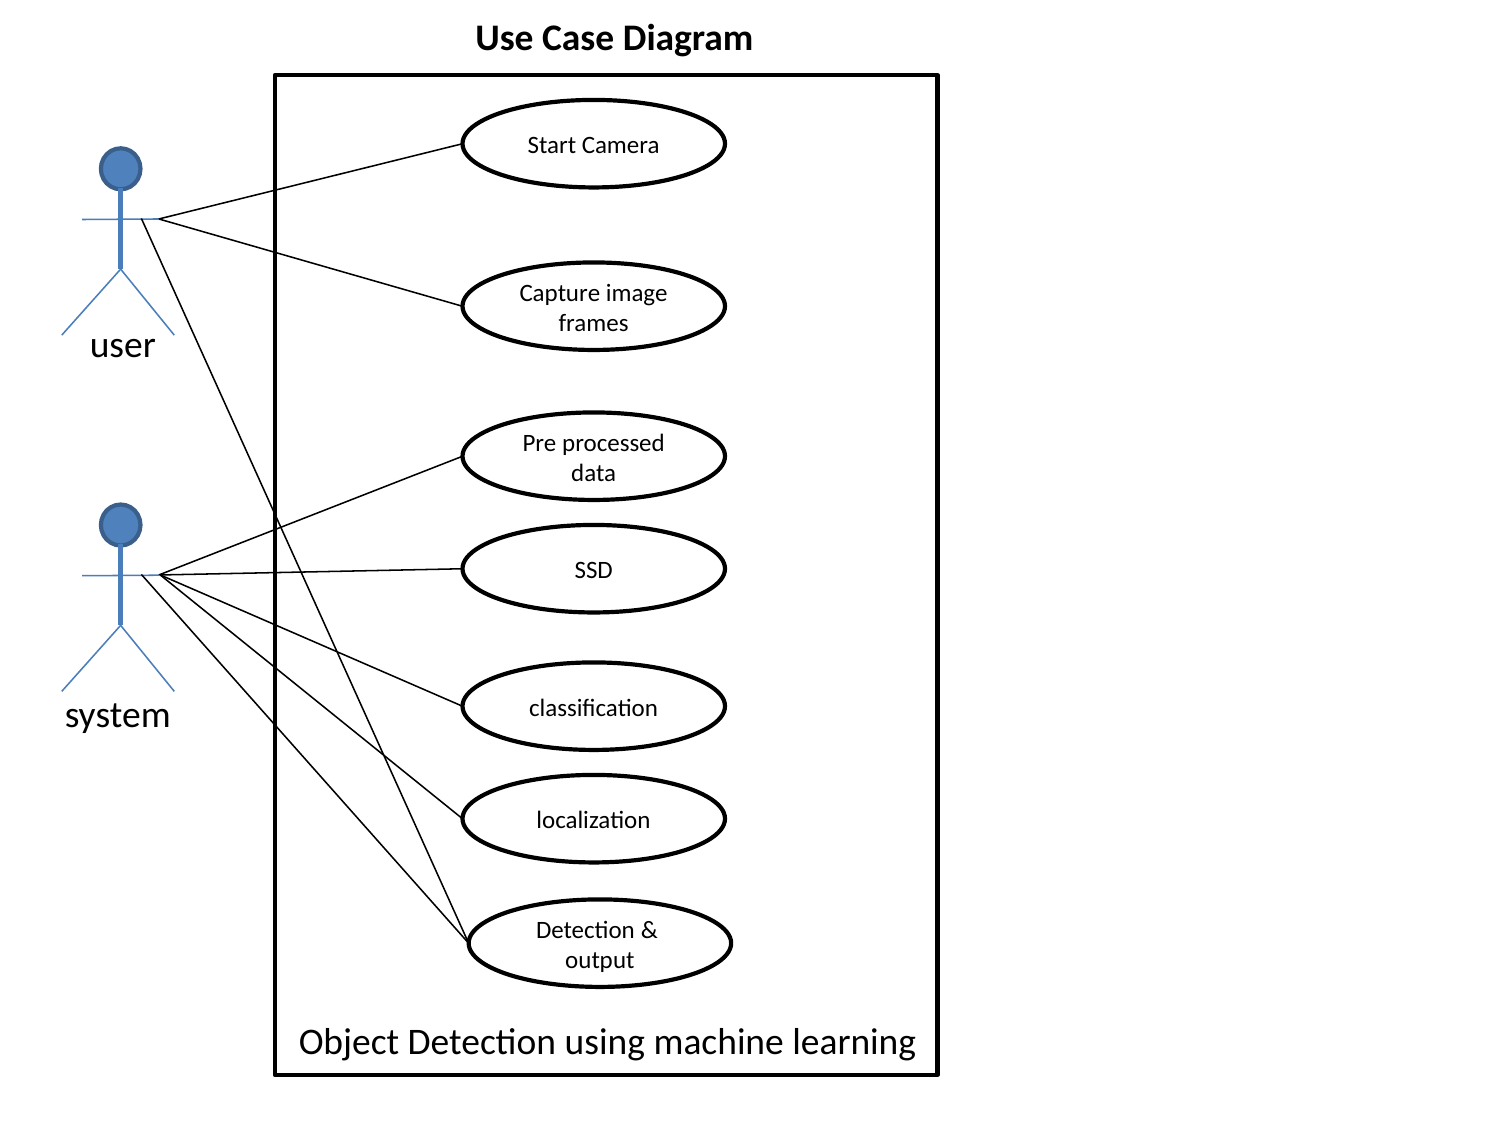

Use Case Diagram

Start Camera

Capture image frames
user
Pre processed data

SSD
classification
system
localization
Detection &  output
Object Detection using machine learning